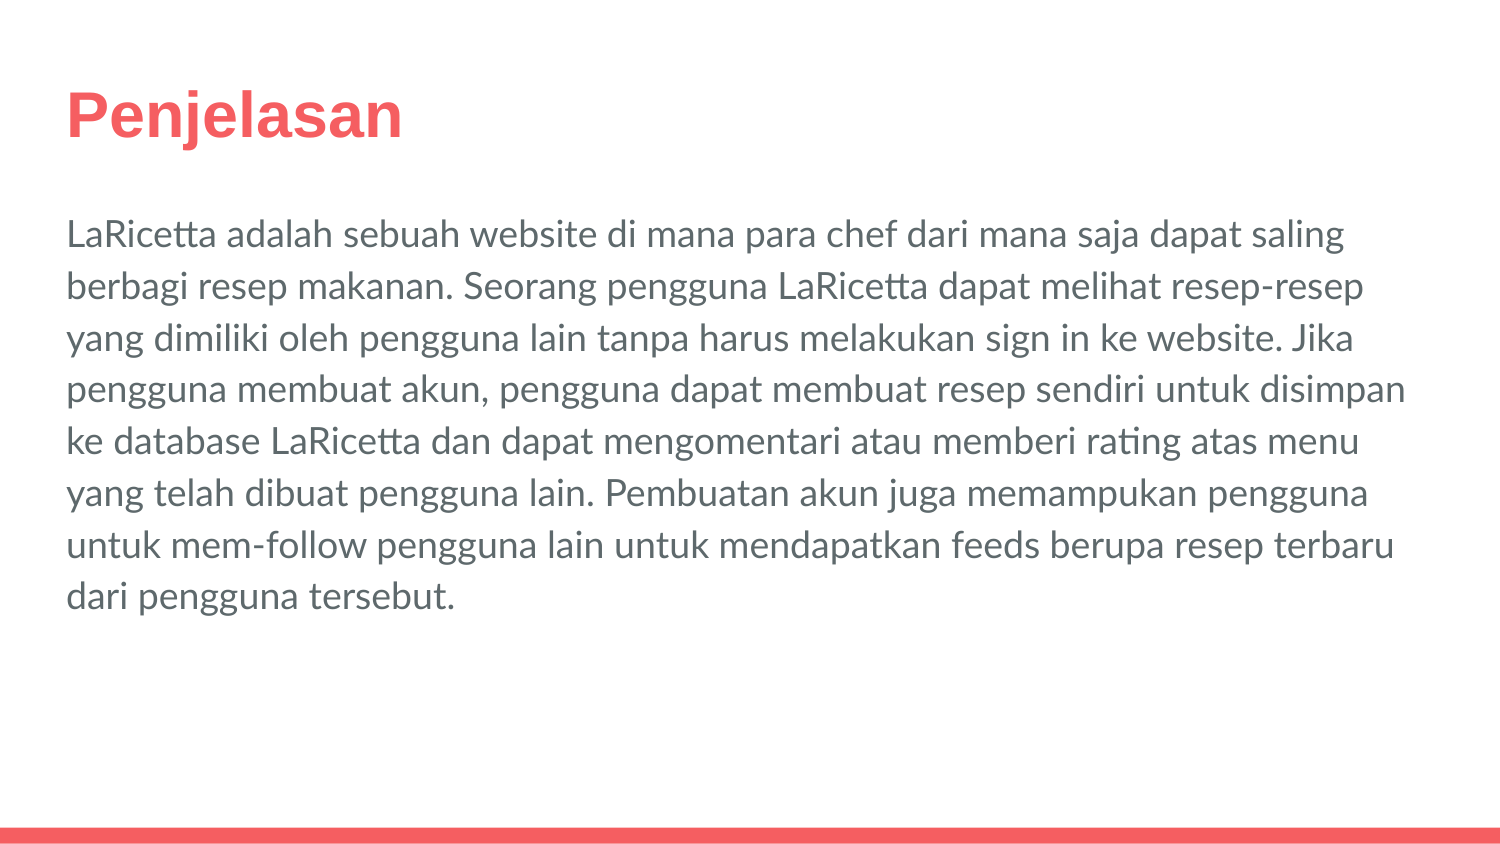

# Penjelasan
LaRicetta adalah sebuah website di mana para chef dari mana saja dapat saling berbagi resep makanan. Seorang pengguna LaRicetta dapat melihat resep-resep yang dimiliki oleh pengguna lain tanpa harus melakukan sign in ke website. Jika pengguna membuat akun, pengguna dapat membuat resep sendiri untuk disimpan ke database LaRicetta dan dapat mengomentari atau memberi rating atas menu yang telah dibuat pengguna lain. Pembuatan akun juga memampukan pengguna untuk mem-follow pengguna lain untuk mendapatkan feeds berupa resep terbaru dari pengguna tersebut.